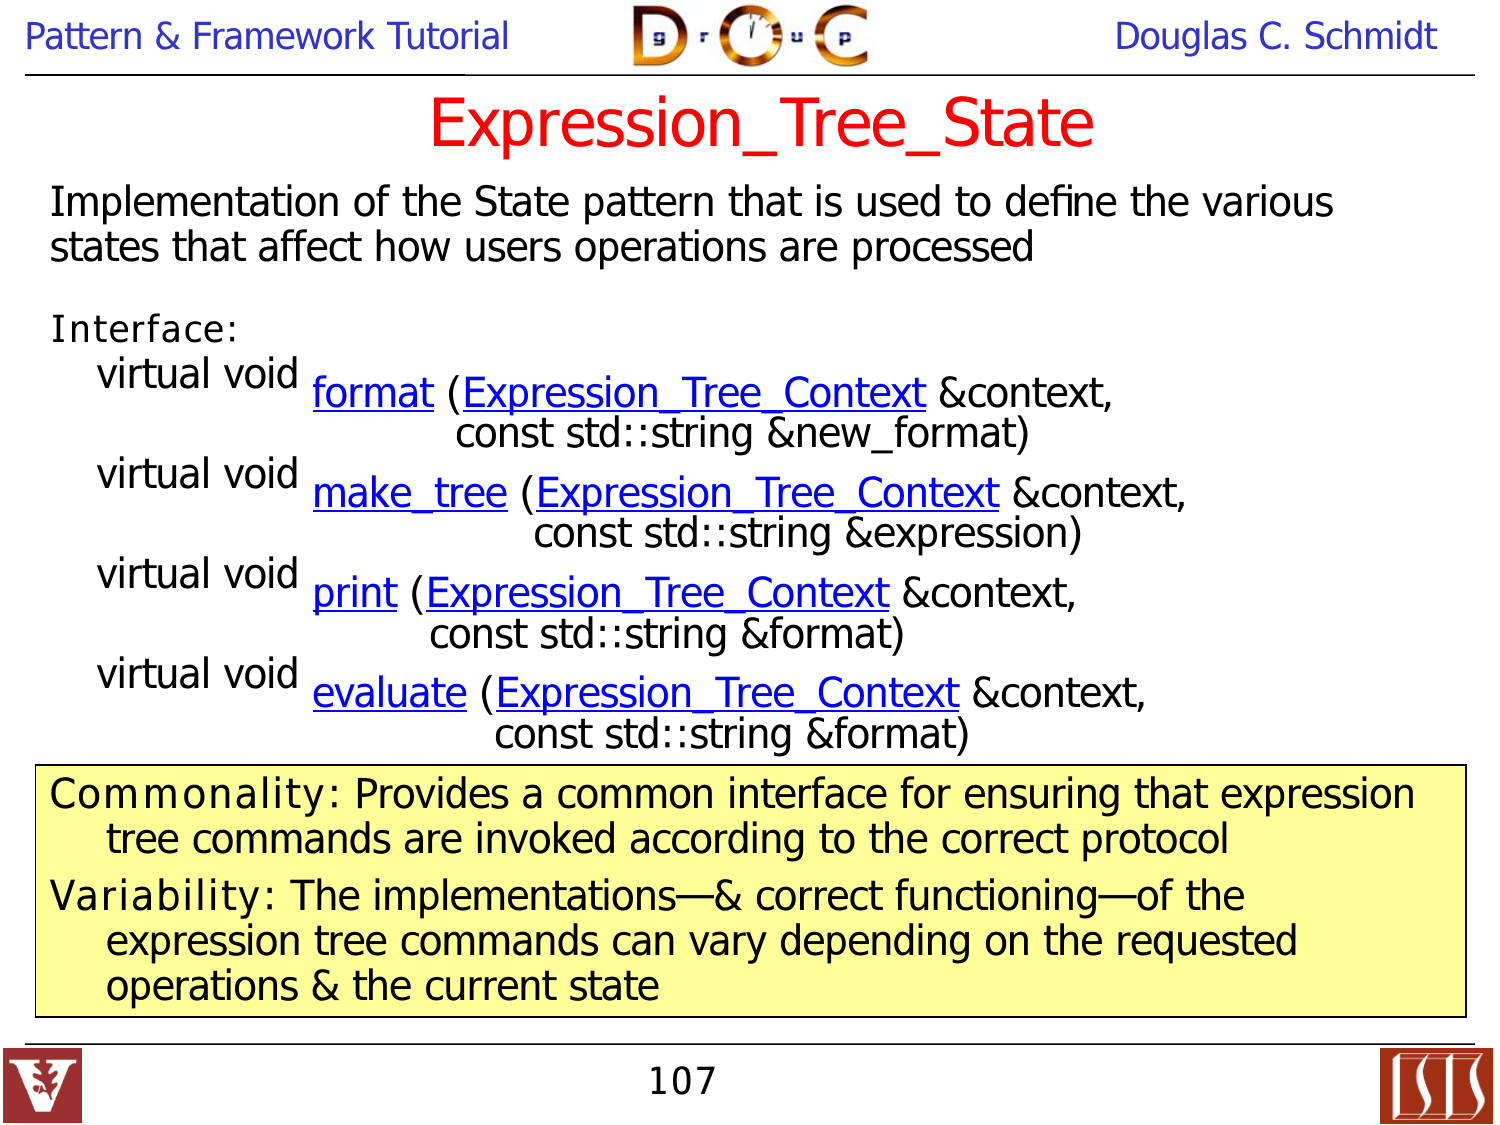

# Expression_Tree_State
Implementation of the State pattern that is used to define the various states that affect how users operations are processed
Interface:
| virtual void | format (Expression\_Tree\_Context &context, const std::string &new\_format) |
| --- | --- |
| virtual void | make\_tree (Expression\_Tree\_Context &context, const std::string &expression) |
| virtual void | print (Expression\_Tree\_Context &context, const std::string &format) |
| virtual void | evaluate (Expression\_Tree\_Context &context, const std::string &format) |
Commonality: Provides a common interface for ensuring that expression tree commands are invoked according to the correct protocol
Variability: The implementations—& correct functioning—of the expression tree commands can vary depending on the requested operations & the current state